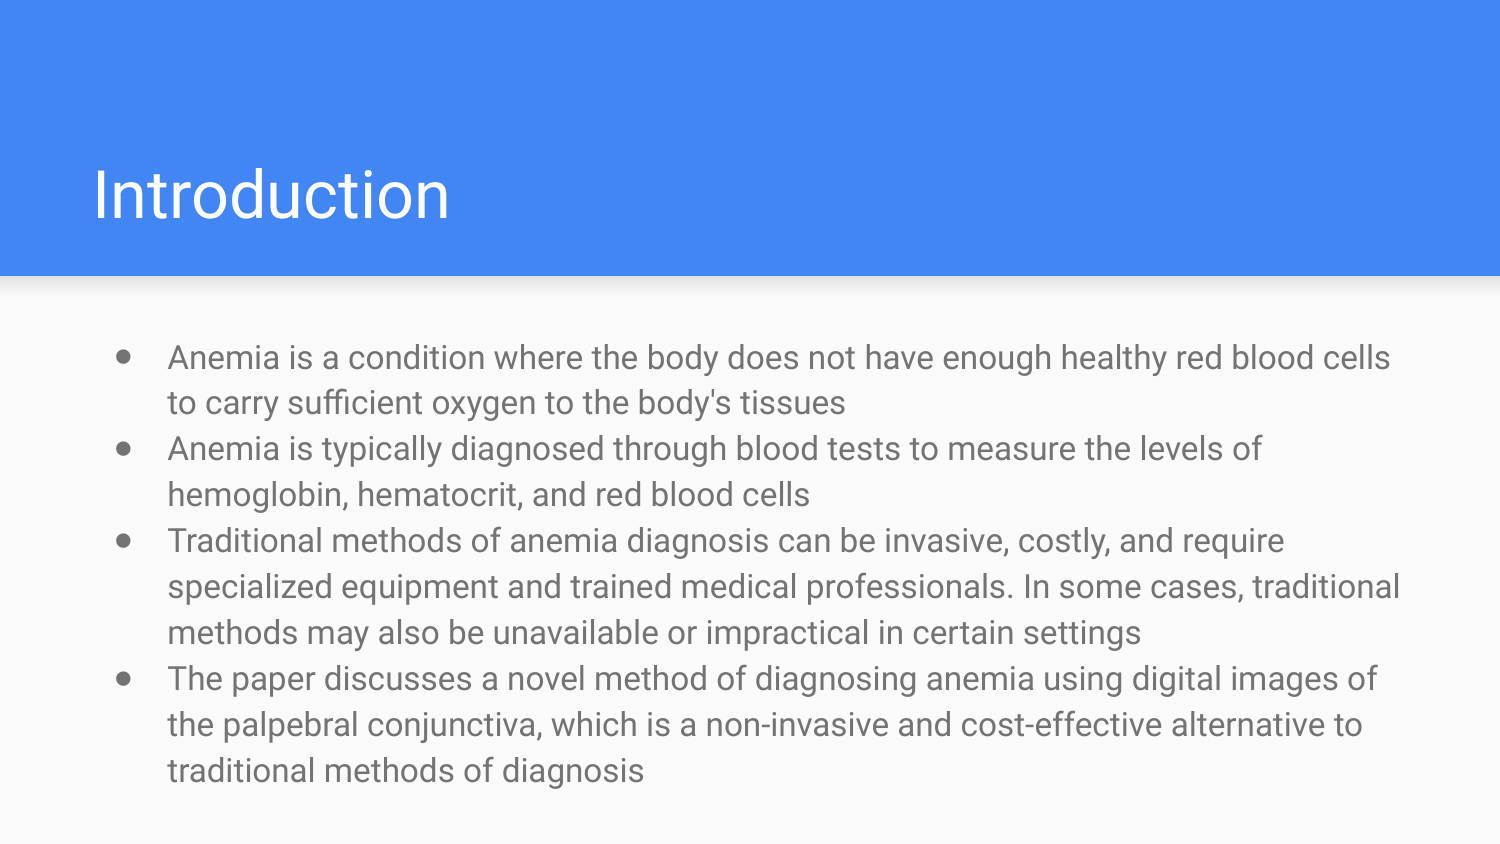

# Introduction
Anemia is a condition where the body does not have enough healthy red blood cells to carry sufficient oxygen to the body's tissues
Anemia is typically diagnosed through blood tests to measure the levels of hemoglobin, hematocrit, and red blood cells
Traditional methods of anemia diagnosis can be invasive, costly, and require specialized equipment and trained medical professionals. In some cases, traditional methods may also be unavailable or impractical in certain settings
The paper discusses a novel method of diagnosing anemia using digital images of the palpebral conjunctiva, which is a non-invasive and cost-effective alternative to traditional methods of diagnosis